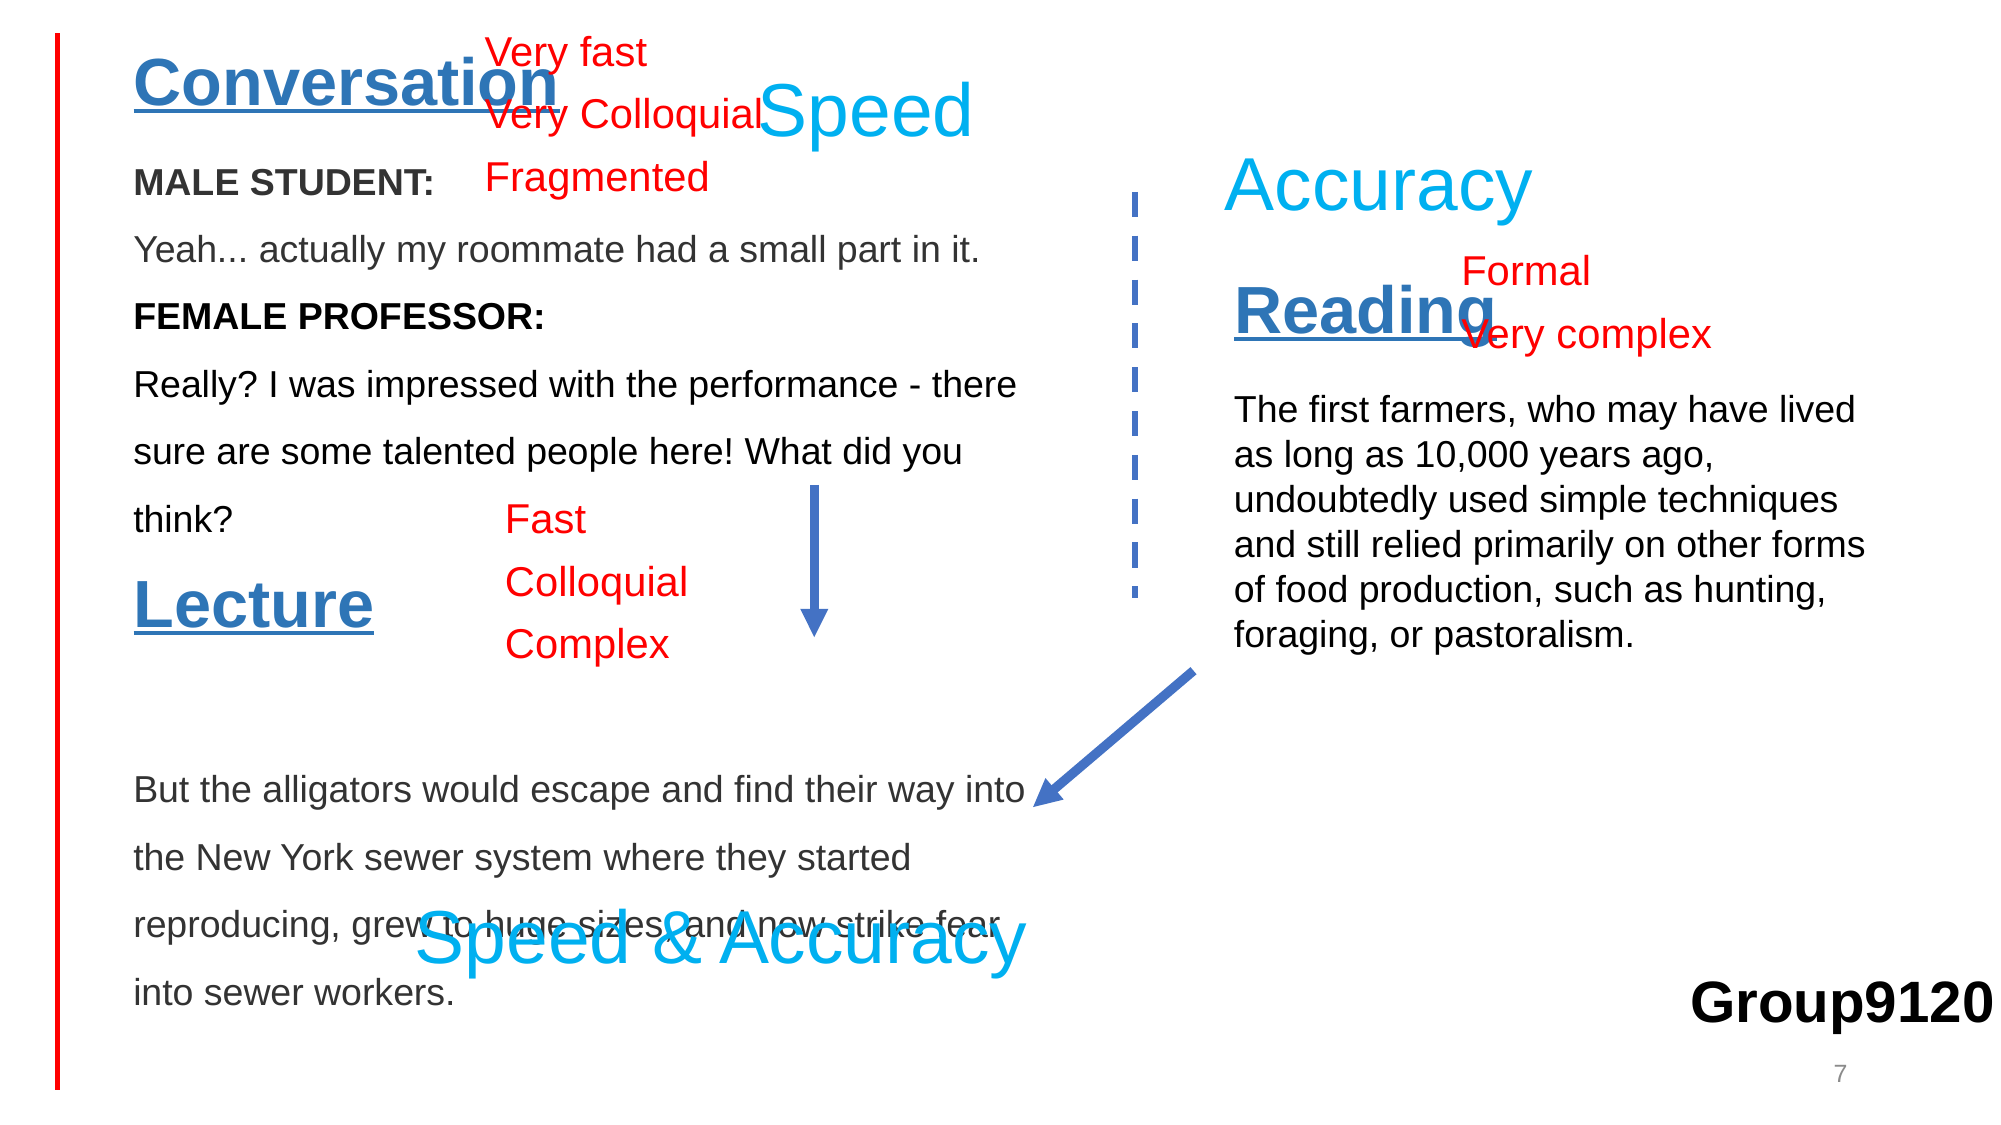

Very fast
Very Colloquial
Fragmented

# Conversation
Speed
MALE STUDENT:
Yeah... actually my roommate had a small part in it.
FEMALE PROFESSOR:
Really? I was impressed with the performance - there sure are some talented people here! What did you think?

But the alligators would escape and find their way into the New York sewer system where they started reproducing, grew to huge sizes, and now strike fear into sewer workers.
Accuracy

Formal
Very complex

Reading
The first farmers, who may have lived as long as 10,000 years ago, undoubtedly used simple techniques and still relied primarily on other forms of food production, such as hunting, foraging, or pastoralism.
Lecture
Fast
Colloquial
Complex

Speed & Accuracy
Group9120
7